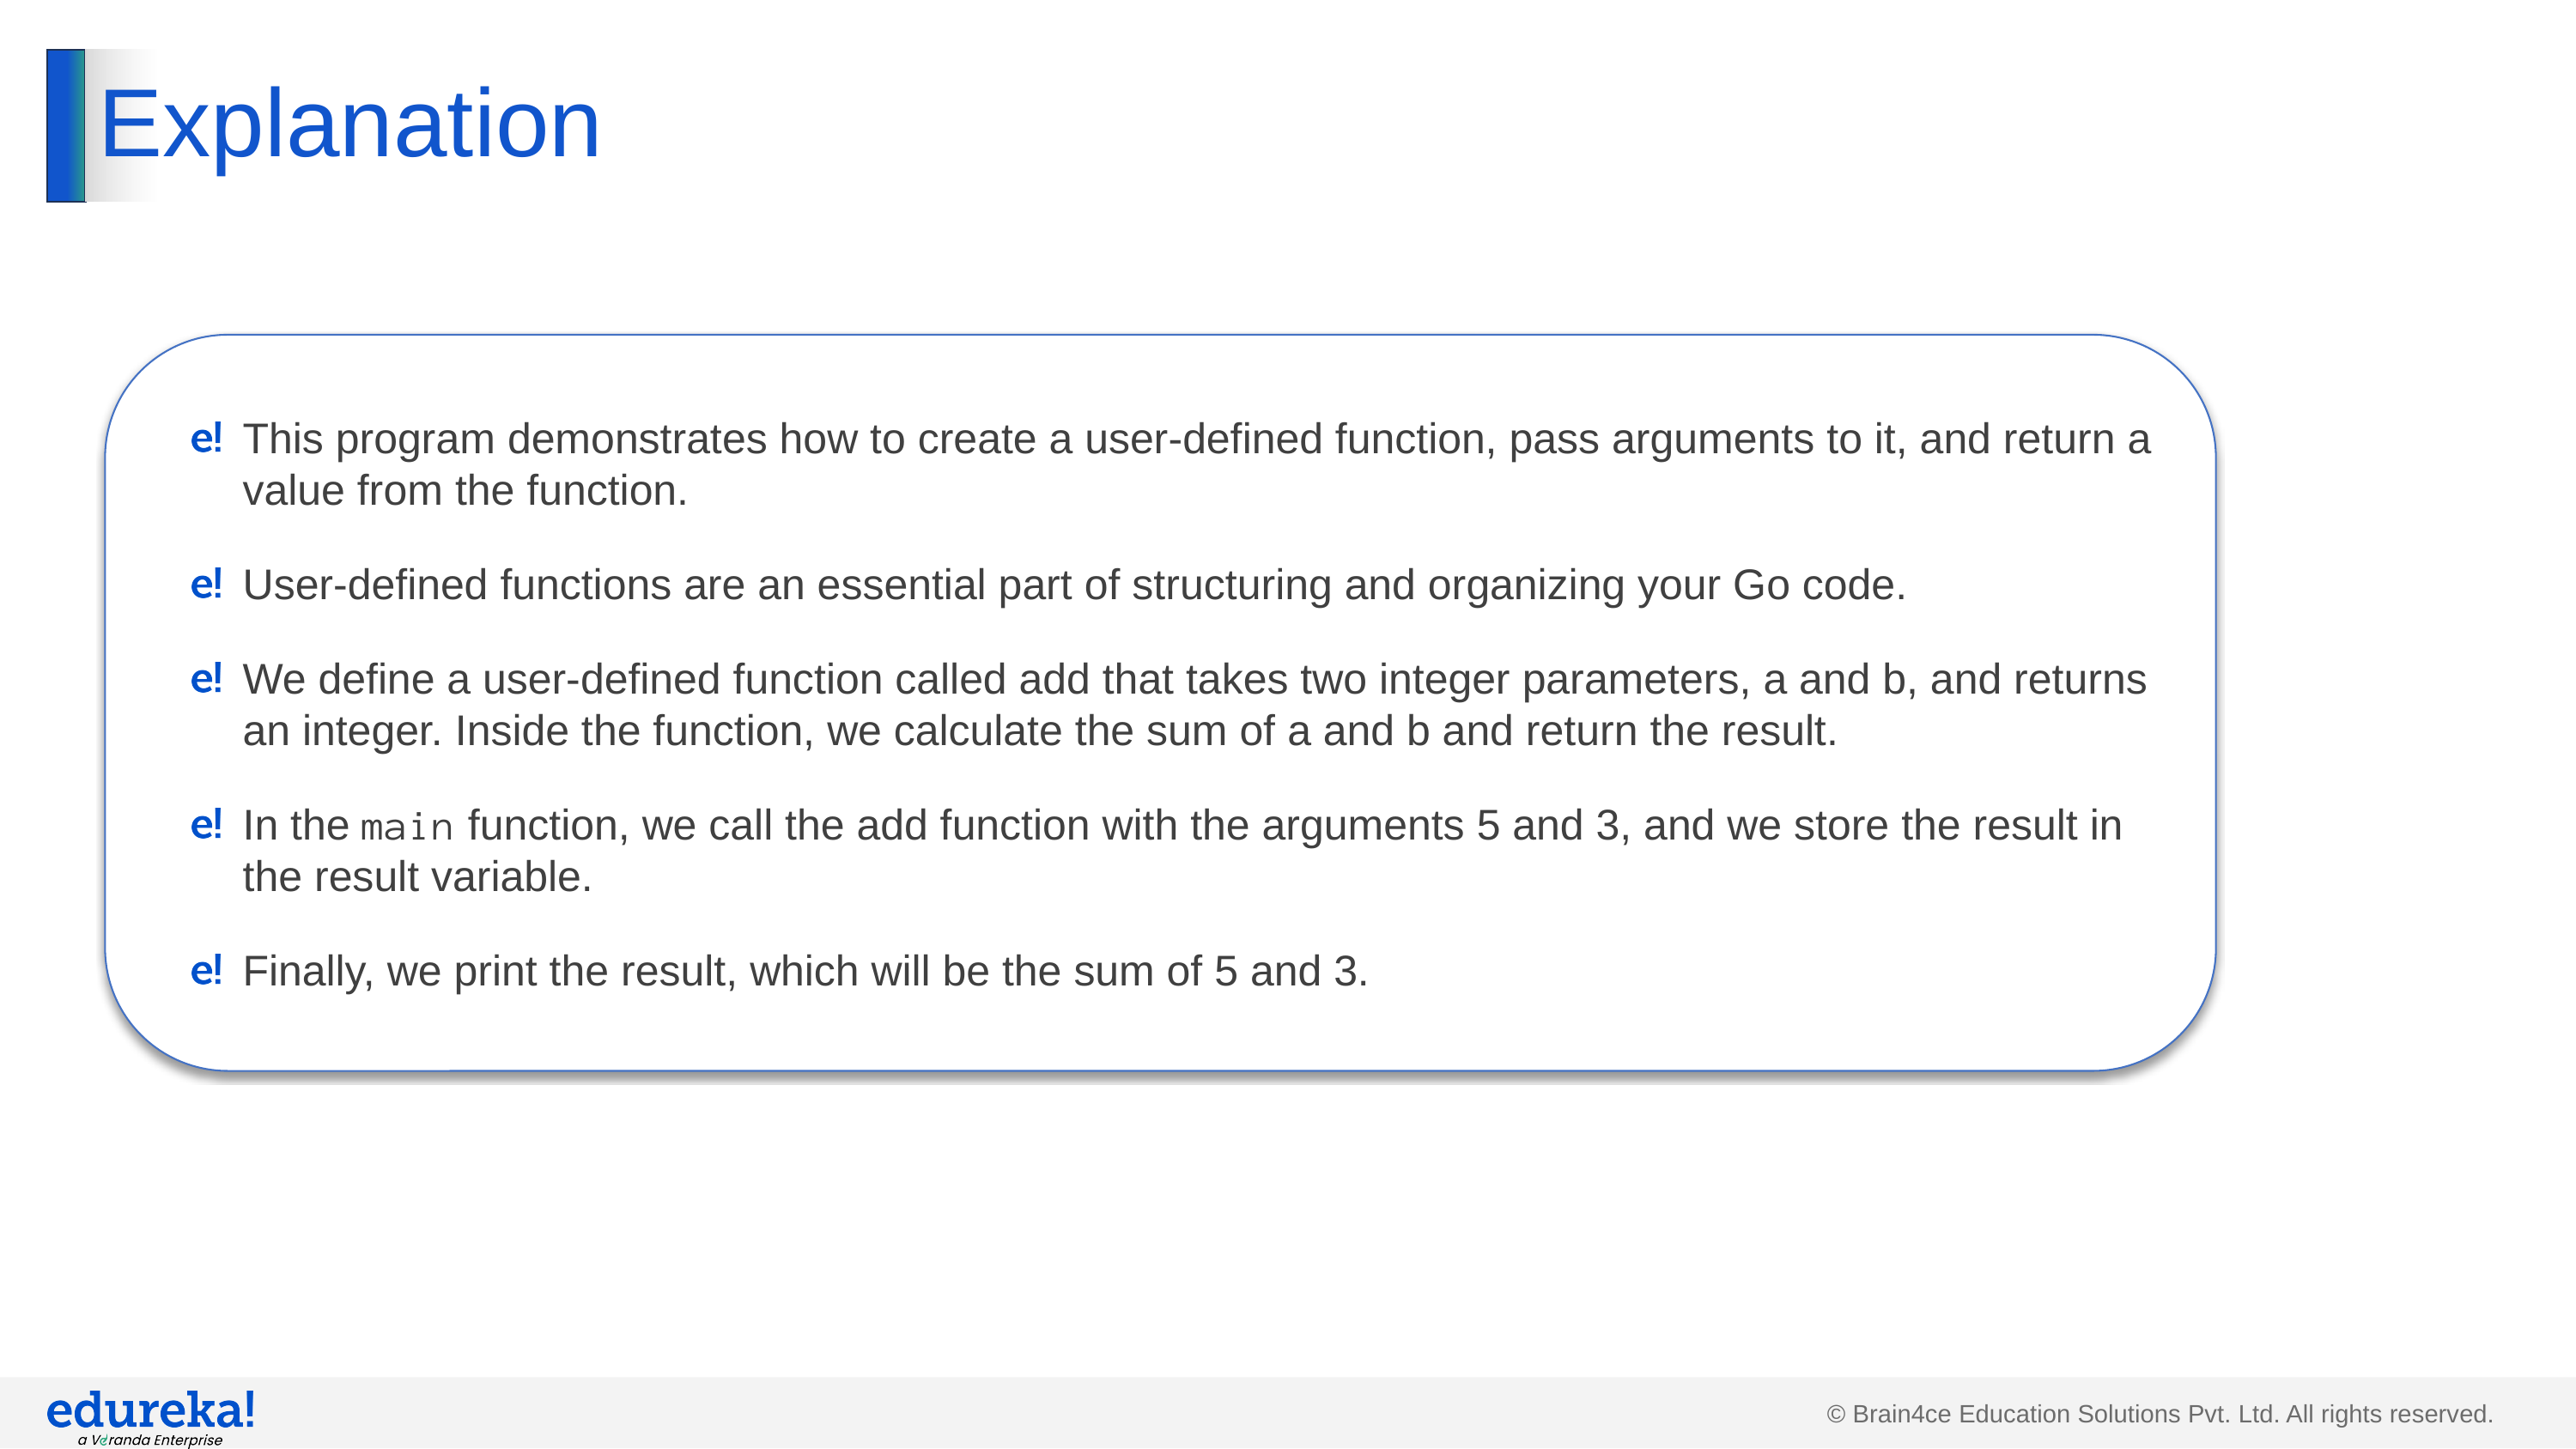

# Explanation
This program demonstrates how to create a user-defined function, pass arguments to it, and return a value from the function.
User-defined functions are an essential part of structuring and organizing your Go code.
We define a user-defined function called add that takes two integer parameters, a and b, and returns an integer. Inside the function, we calculate the sum of a and b and return the result.
In the main function, we call the add function with the arguments 5 and 3, and we store the result in the result variable.
Finally, we print the result, which will be the sum of 5 and 3.